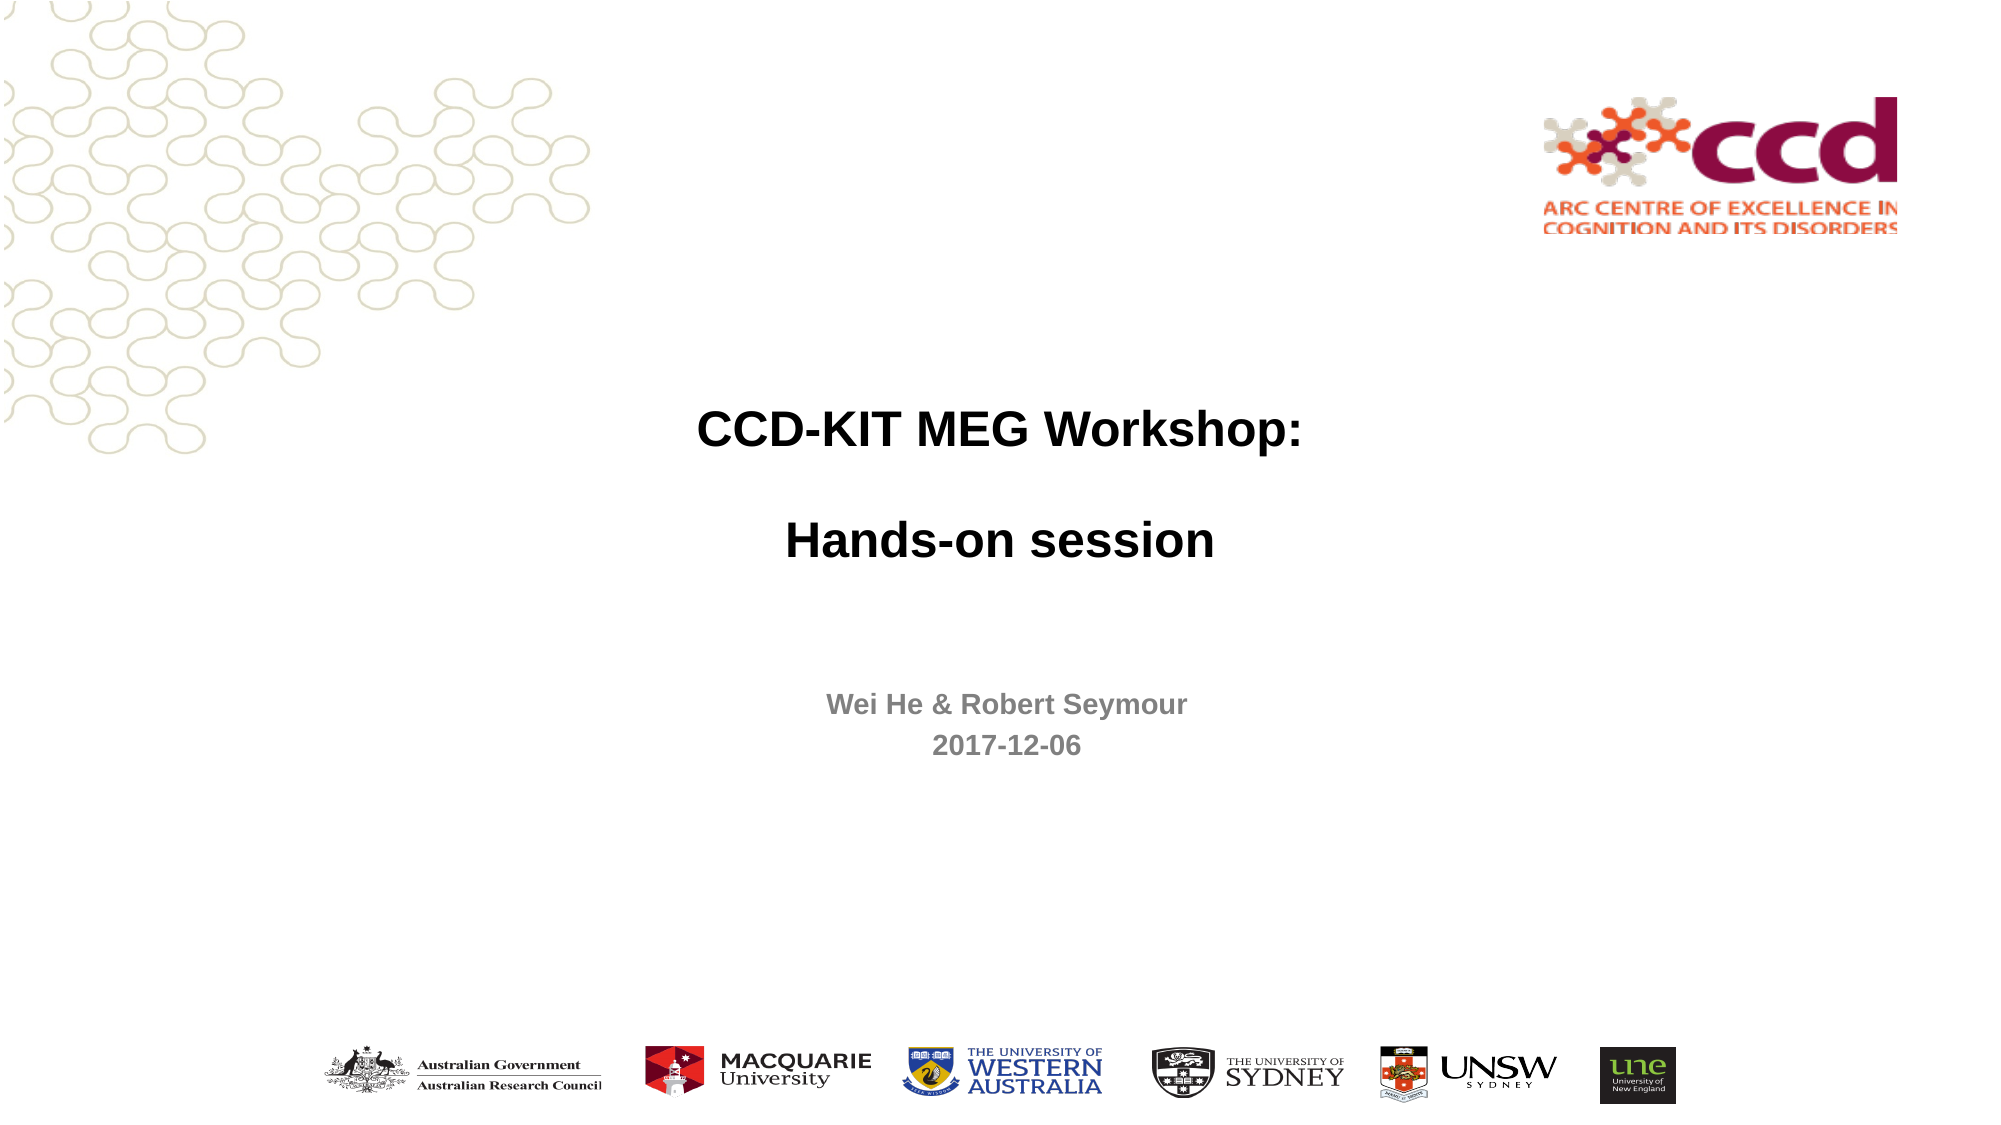

CCD-KIT MEG Workshop:
Hands-on session
Wei He & Robert Seymour
2017-12-06